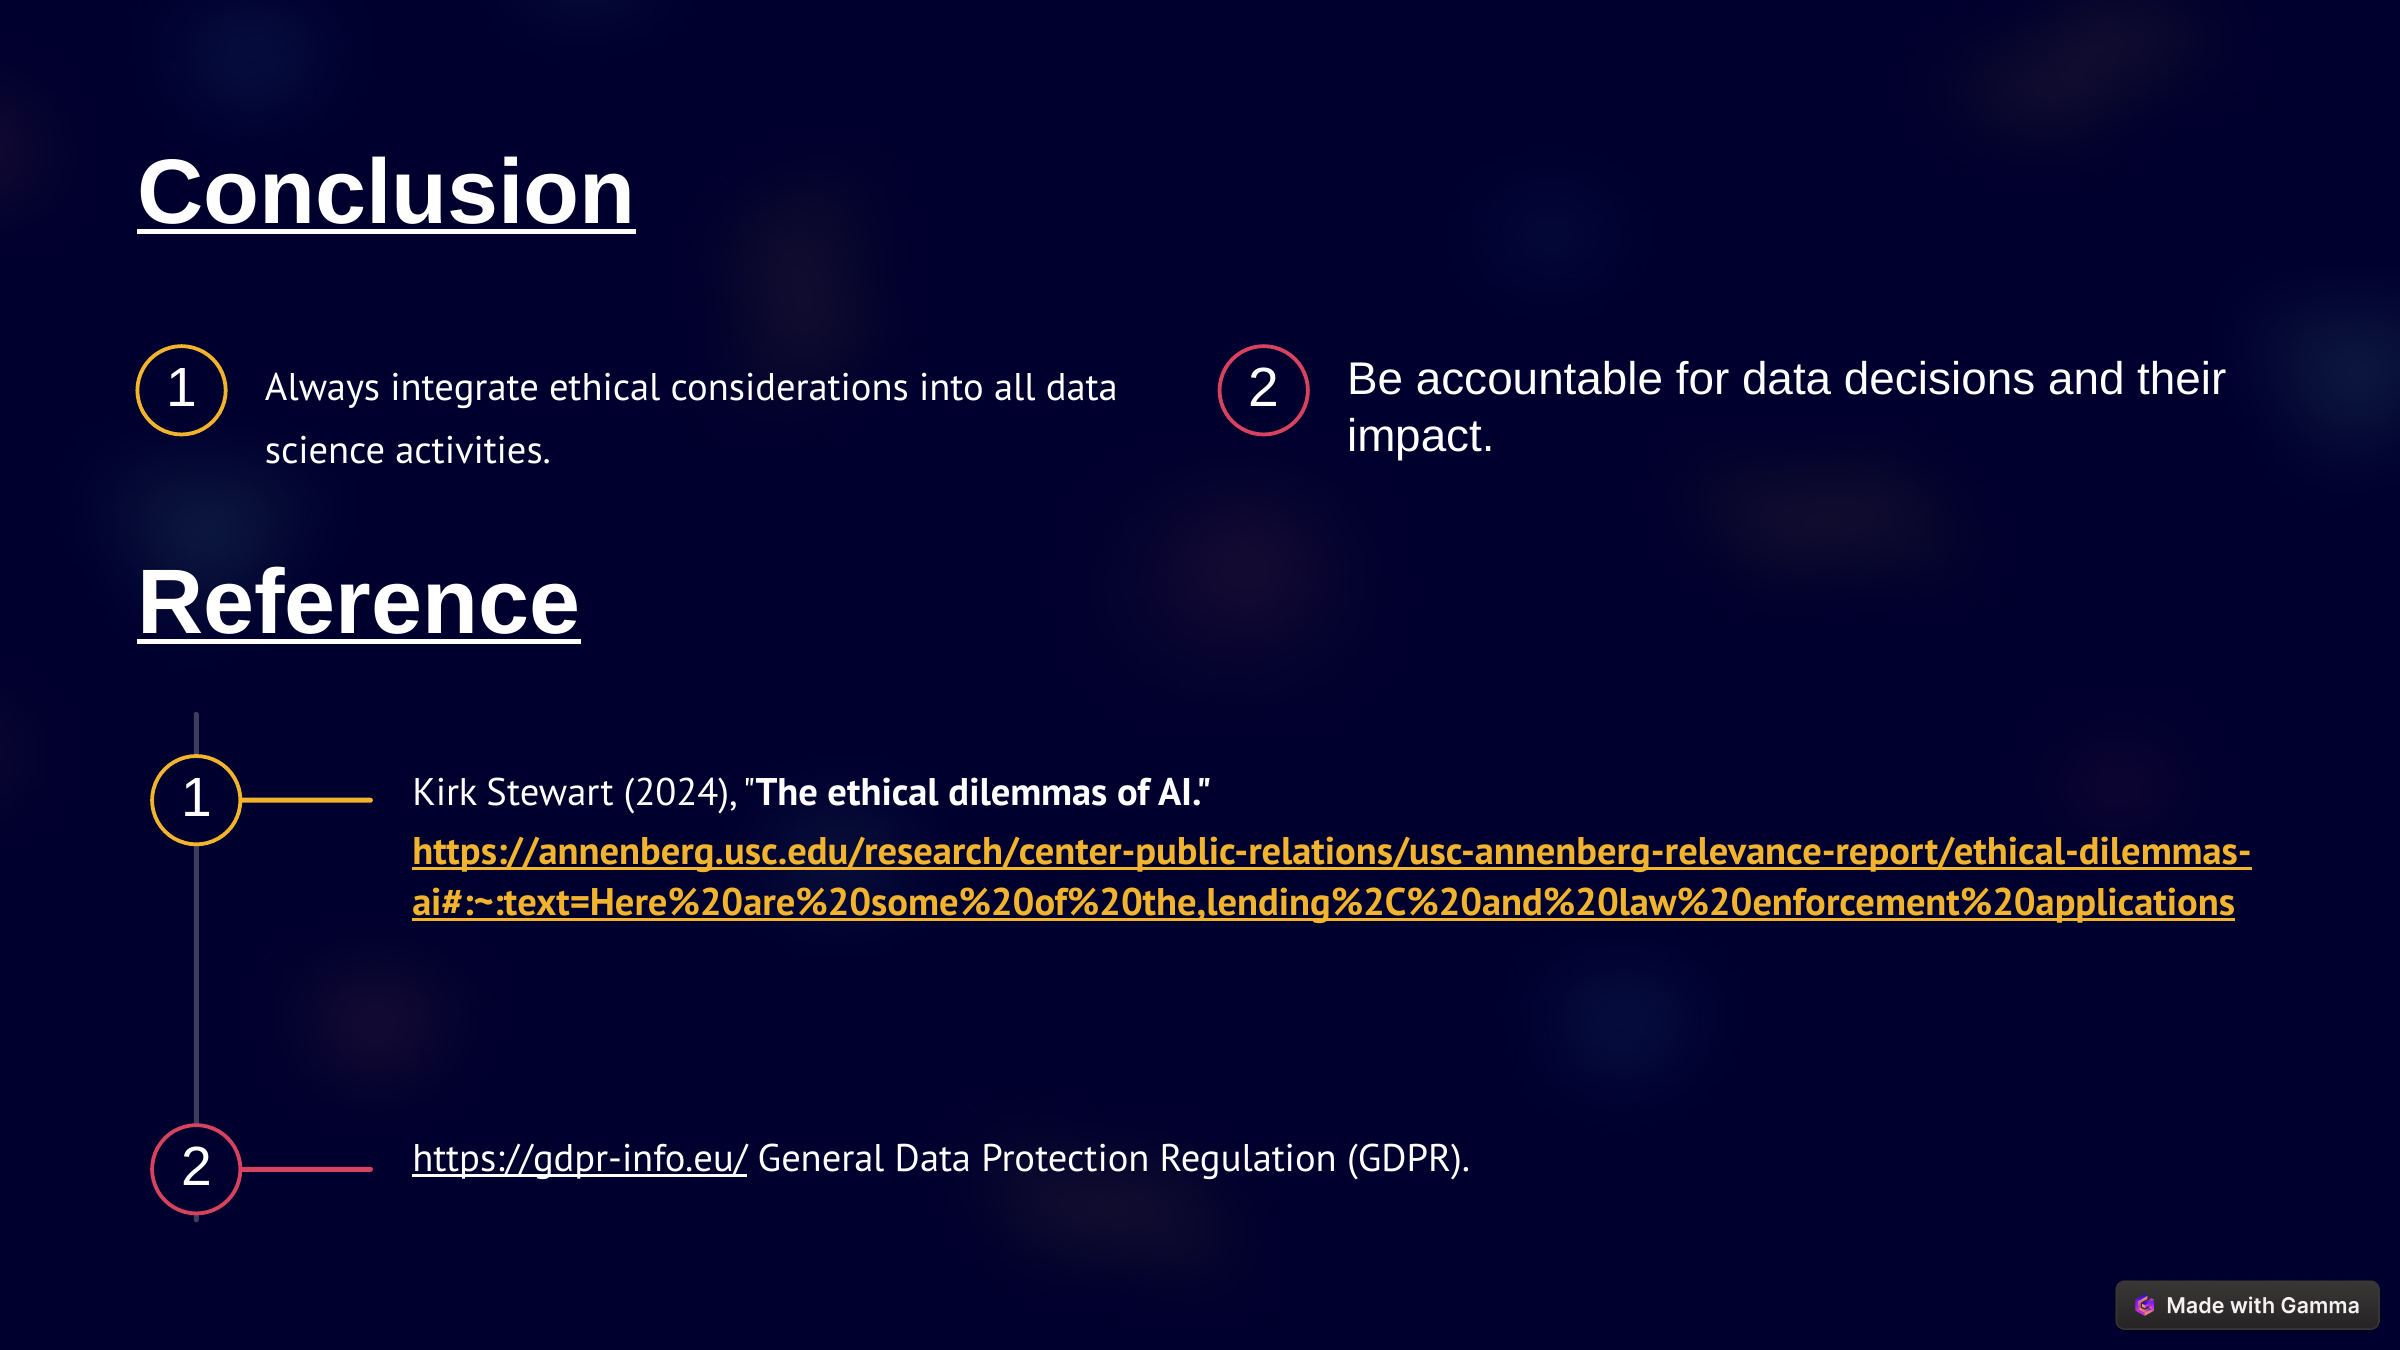

Conclusion

Always integrate ethical considerations into all data science activities.

Be accountable for data decisions and their impact.
1
2
Reference

Kirk Stewart (2024), "The ethical dilemmas of AI." https://annenberg.usc.edu/research/center-public-relations/usc-annenberg-relevance-report/ethical-dilemmas-ai#:~:text=Here%20are%20some%20of%20the,lending%2C%20and%20law%20enforcement%20applications

1

https://gdpr-info.eu/ General Data Protection Regulation (GDPR).

2